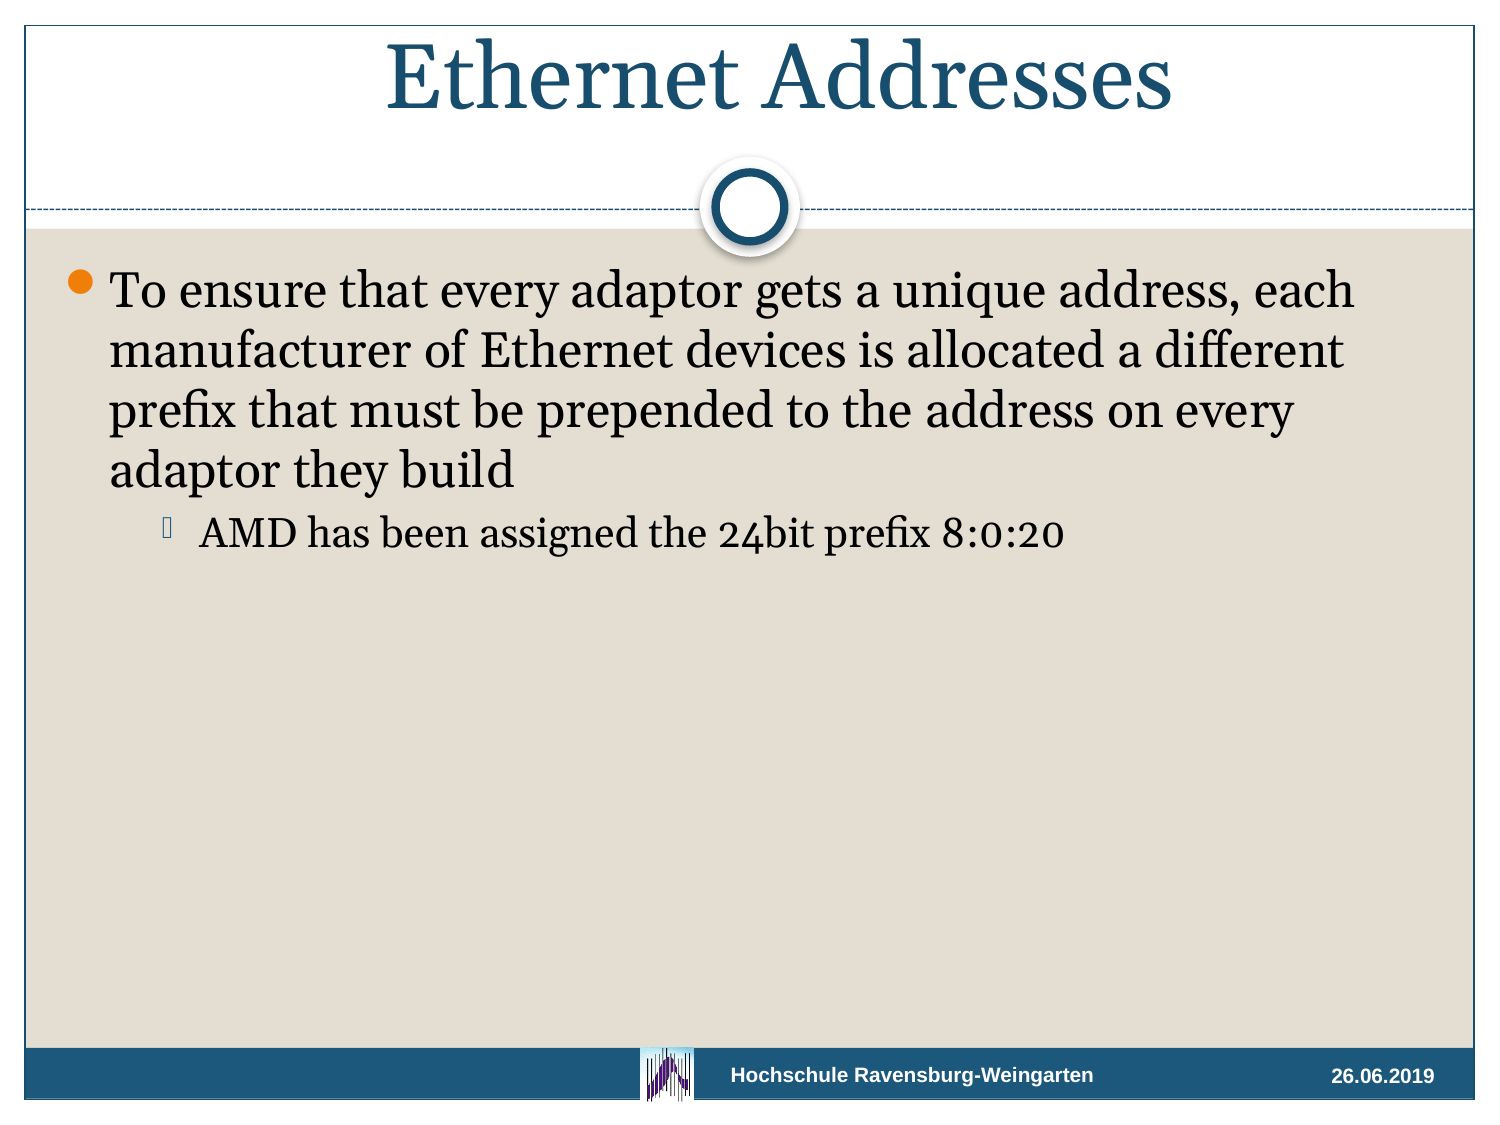

# Ethernet Addresses
To ensure that every adaptor gets a unique address, each manufacturer of Ethernet devices is allocated a different prefix that must be prepended to the address on every adaptor they build
AMD has been assigned the 24bit prefix 8:0:20

26.06.2019